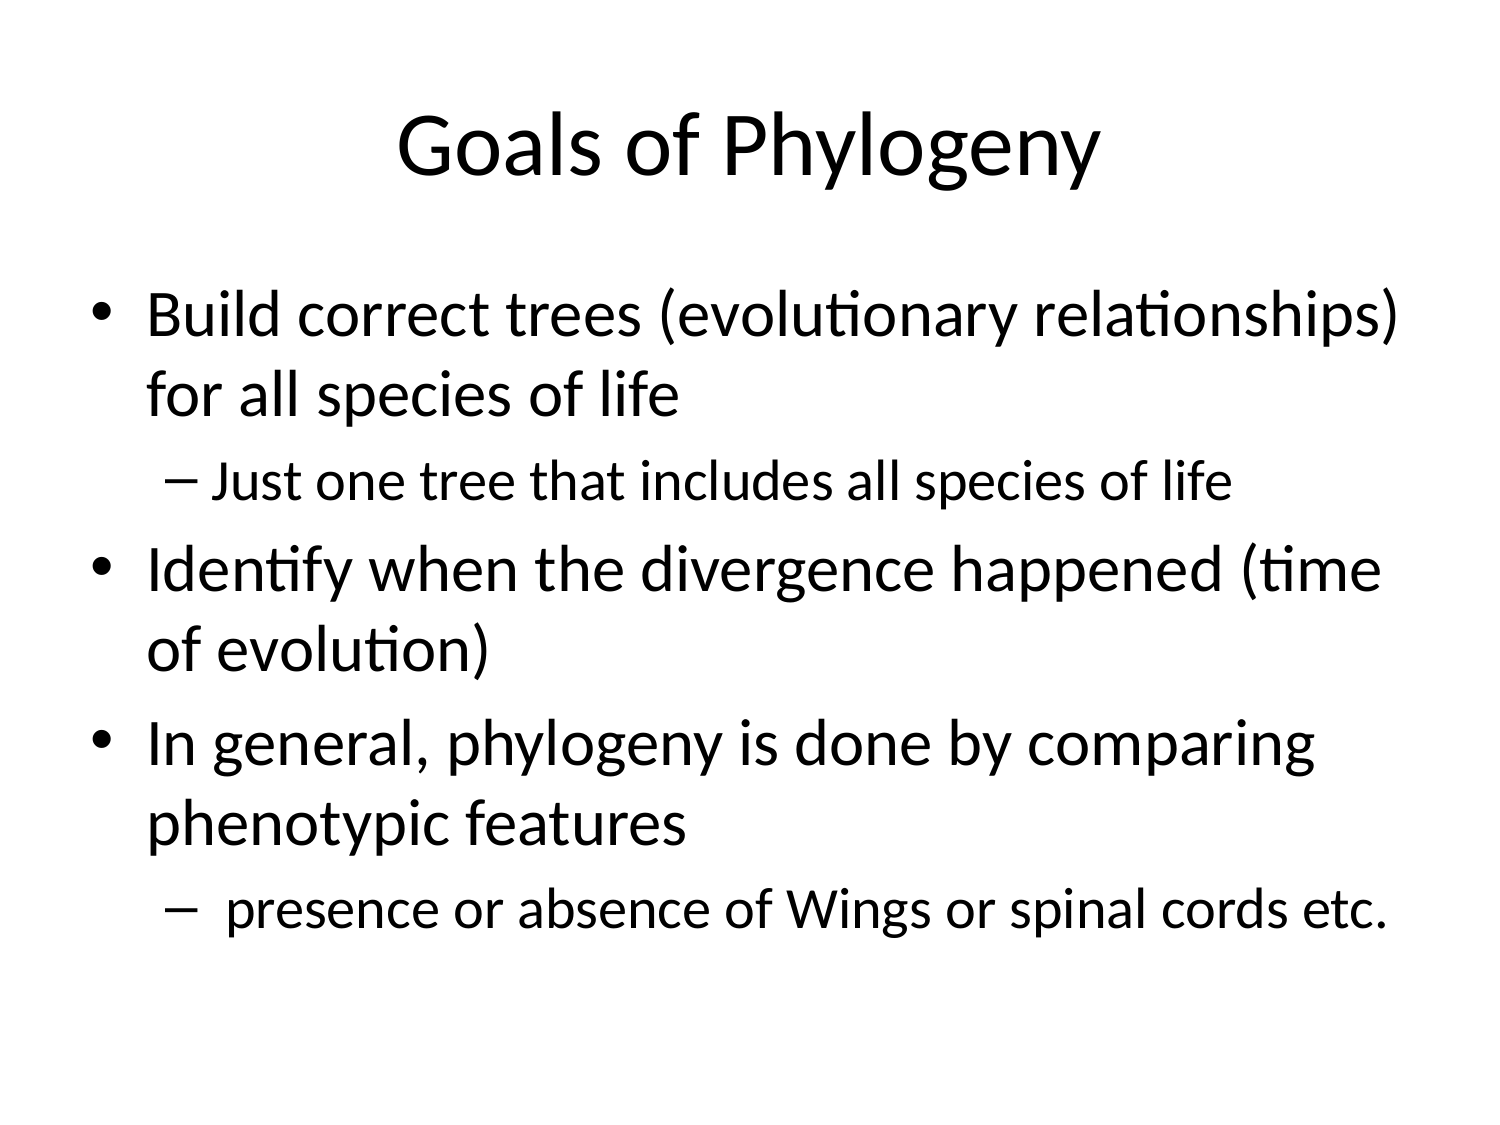

# Goals of Phylogeny
Build correct trees (evolutionary relationships) for all species of life
Just one tree that includes all species of life
Identify when the divergence happened (time of evolution)
In general, phylogeny is done by comparing phenotypic features
 presence or absence of Wings or spinal cords etc.